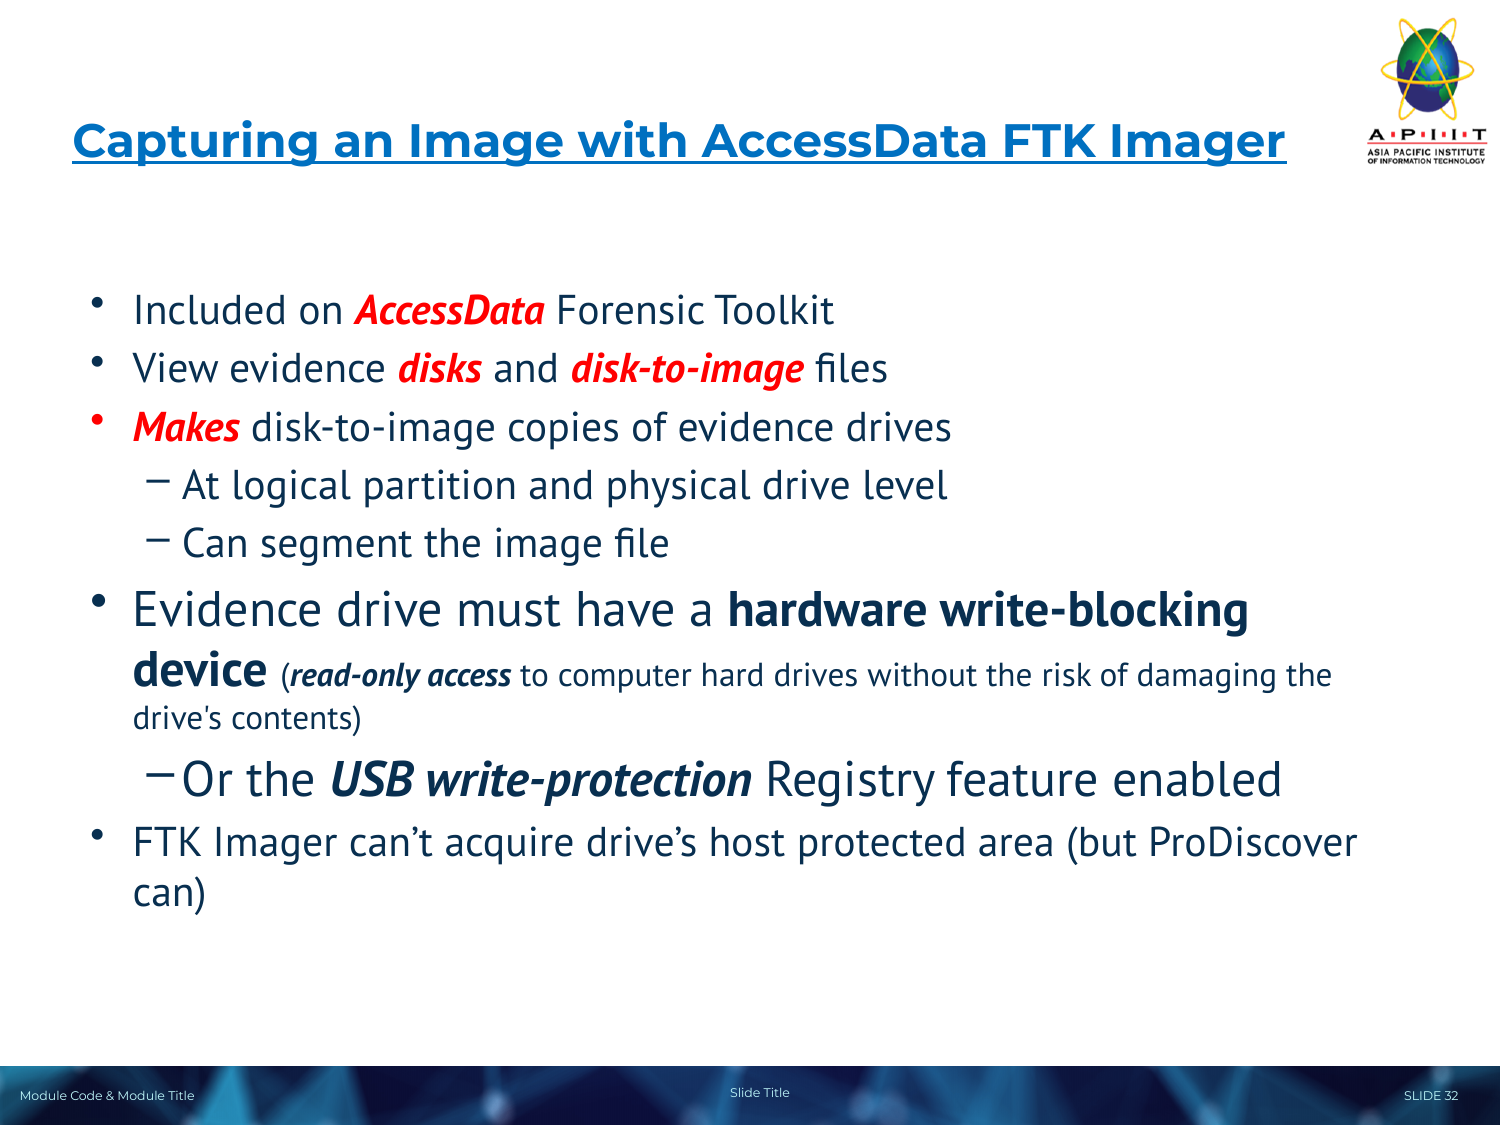

# Capturing an Image with AccessData FTK Imager
Included on AccessData Forensic Toolkit
View evidence disks and disk-to-image files
Makes disk-to-image copies of evidence drives
At logical partition and physical drive level
Can segment the image file
Evidence drive must have a hardware write-blocking device (read-only access to computer hard drives without the risk of damaging the drive's contents)
Or the USB write-protection Registry feature enabled
FTK Imager can’t acquire drive’s host protected area (but ProDiscover can)